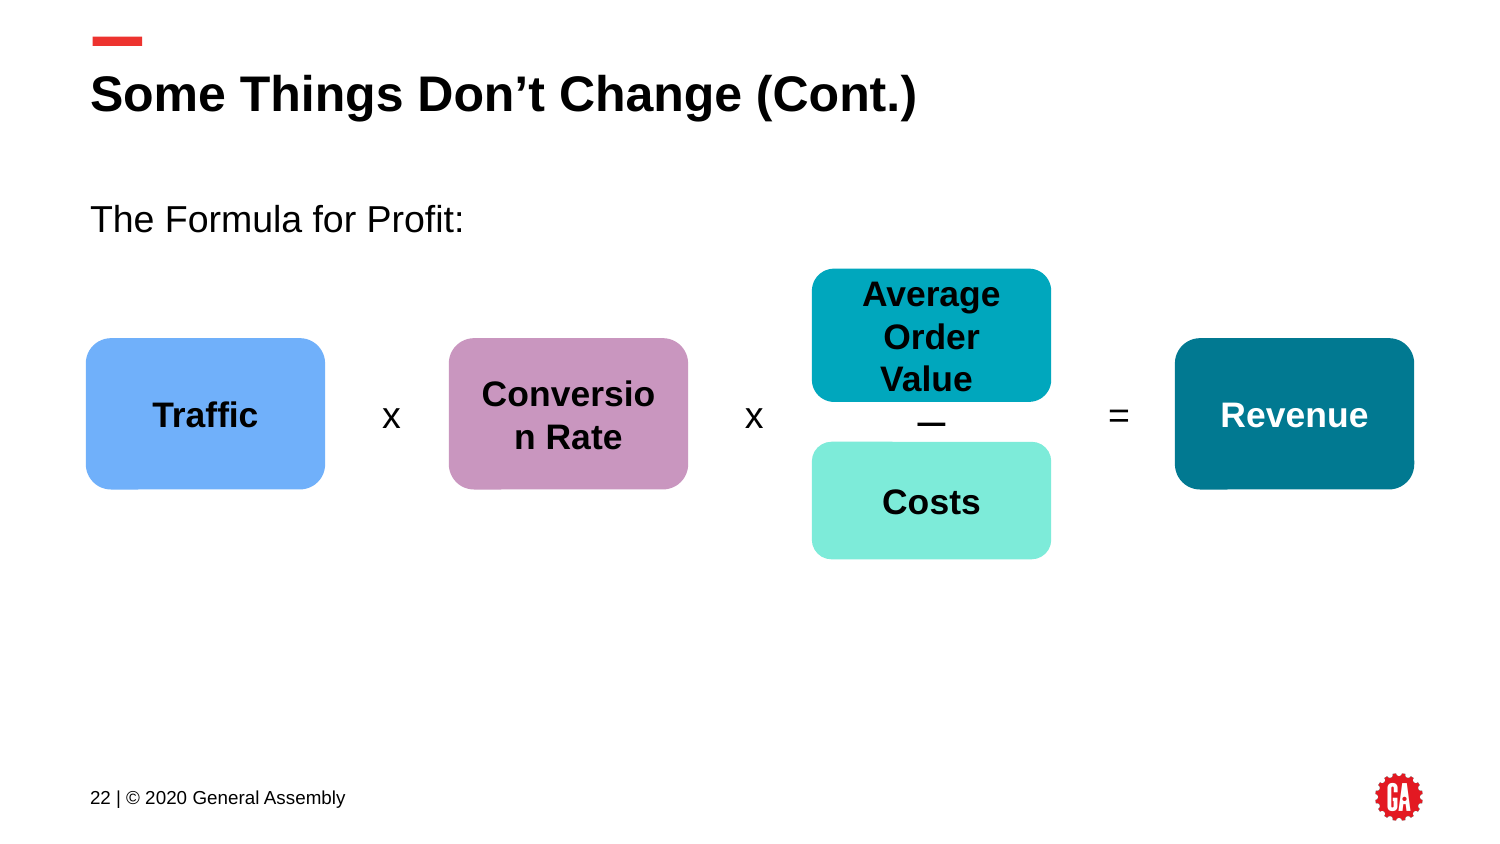

# Some Things Don’t Change (Cont.)
The Formula for Profit:
Average Order Value
Traffic
Conversion Rate
Revenue
x
x
=
–
Costs
22 | © 2020 General Assembly